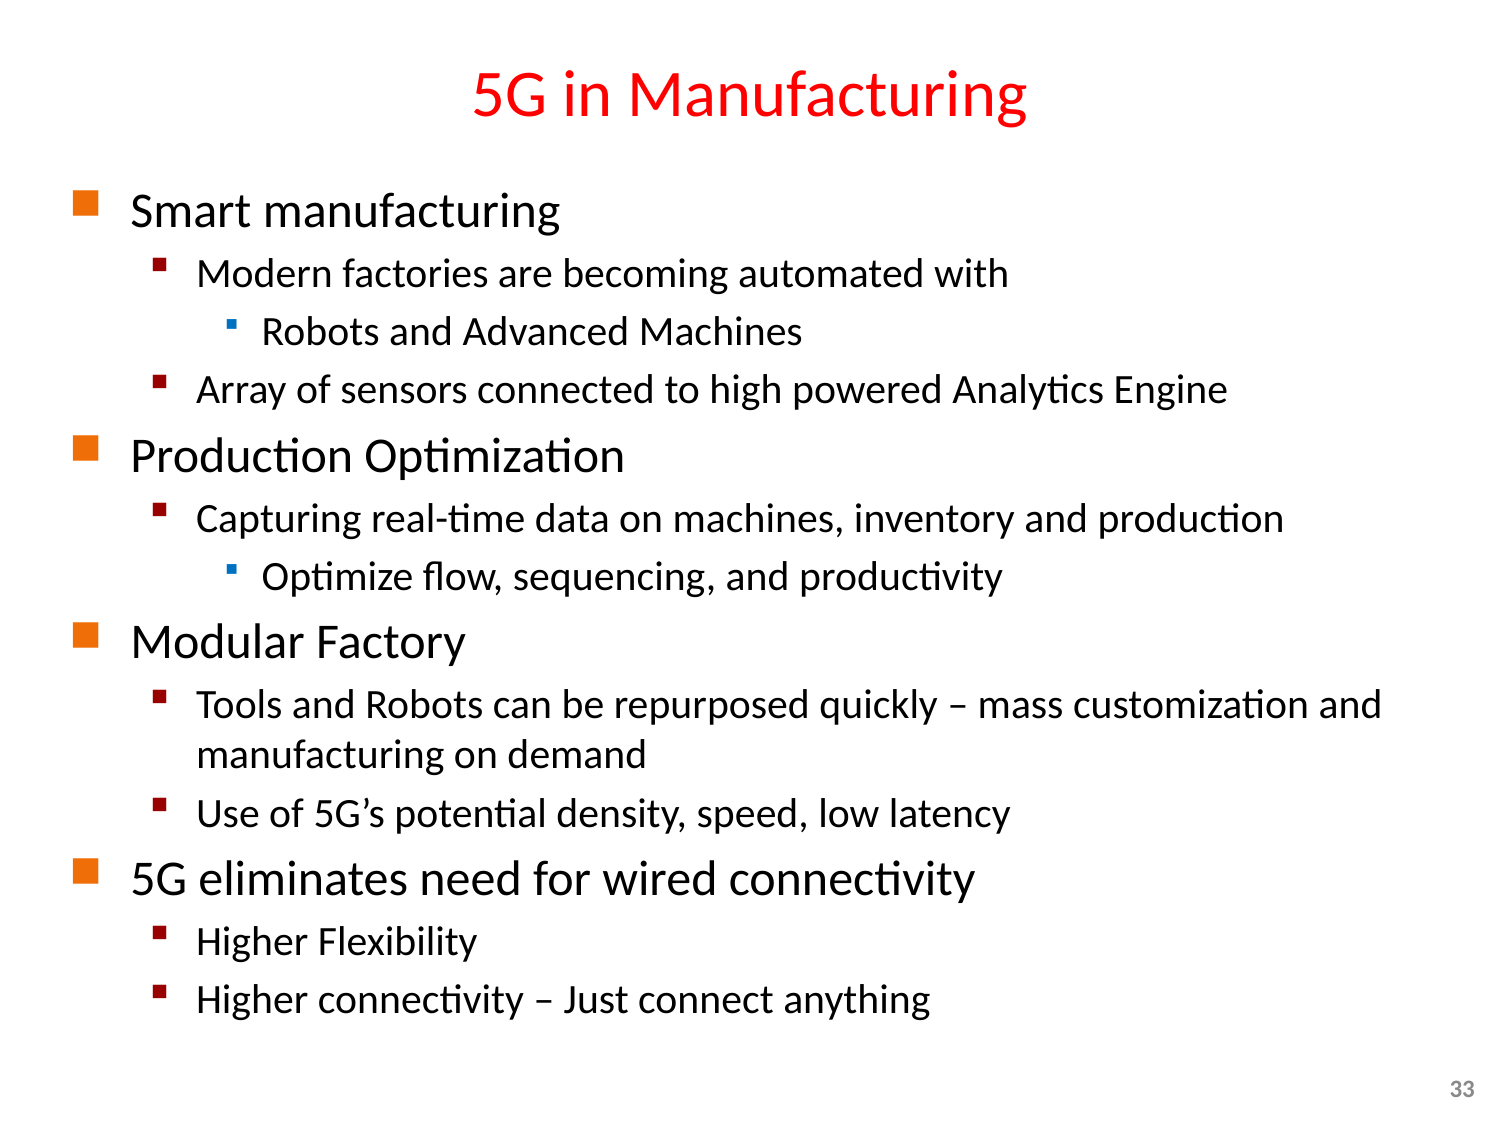

# 5G in Manufacturing
Smart manufacturing
Modern factories are becoming automated with
Robots and Advanced Machines
Array of sensors connected to high powered Analytics Engine
Production Optimization
Capturing real-time data on machines, inventory and production
Optimize flow, sequencing, and productivity
Modular Factory
Tools and Robots can be repurposed quickly – mass customization and manufacturing on demand
Use of 5G’s potential density, speed, low latency
5G eliminates need for wired connectivity
Higher Flexibility
Higher connectivity – Just connect anything